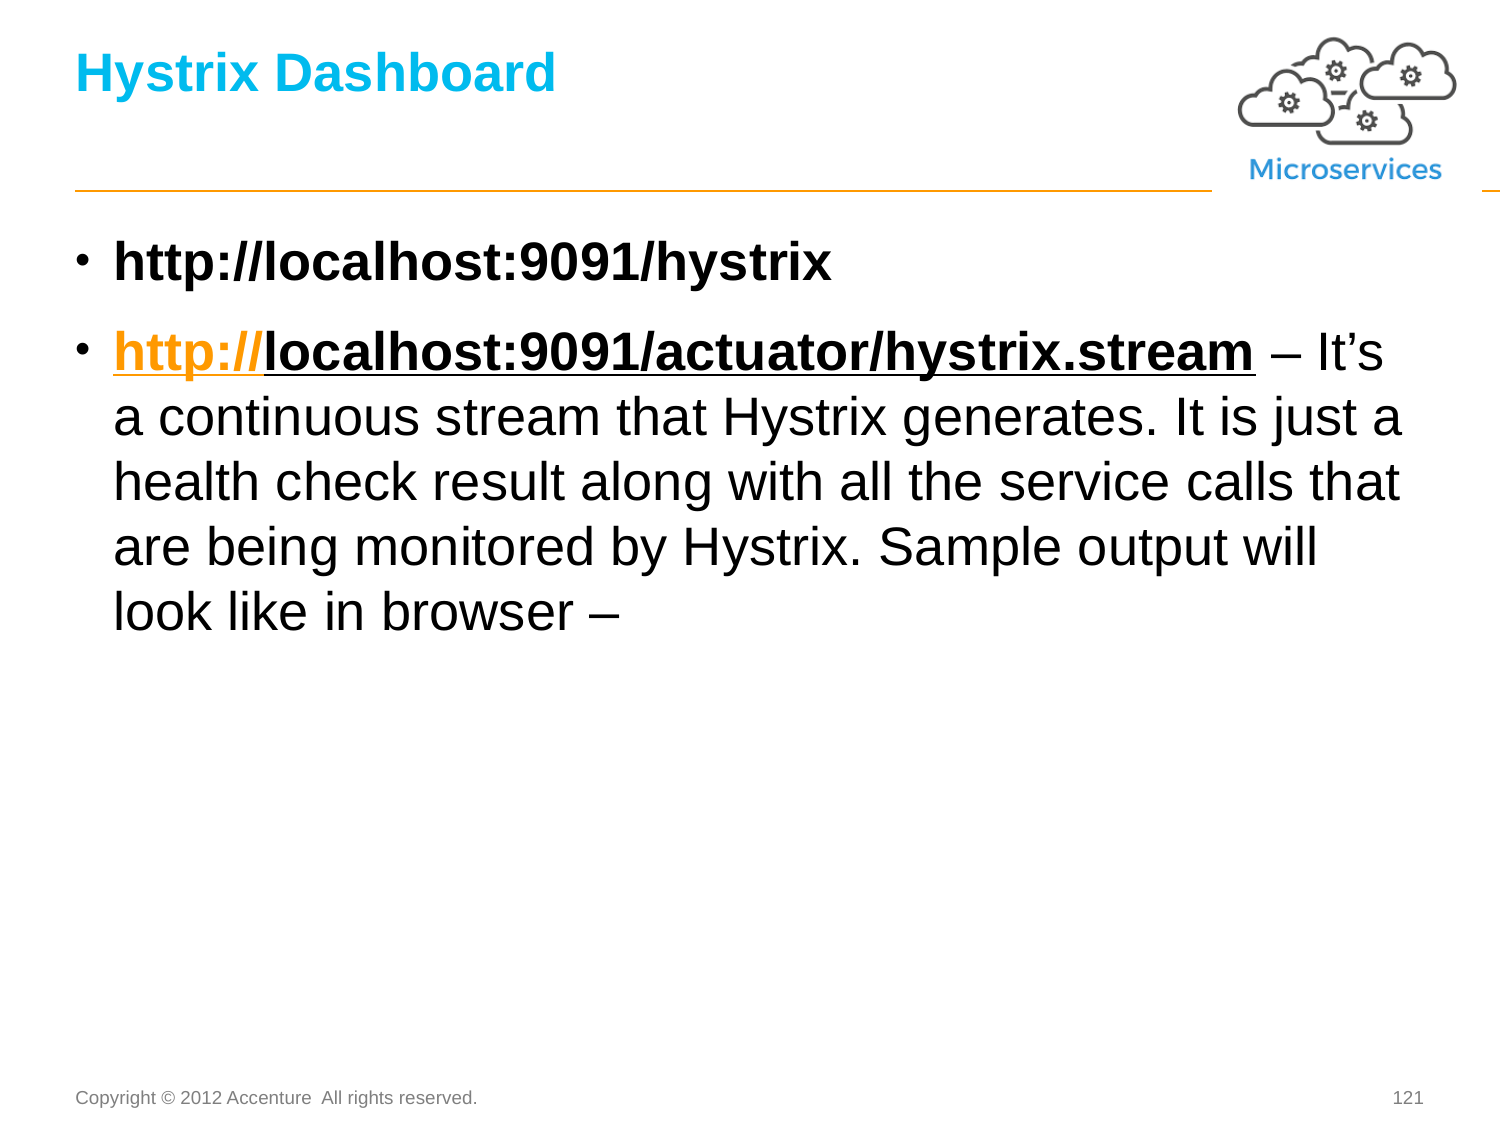

# Hystrix Dashboard
http://localhost:9091/hystrix
http://localhost:9091/actuator/hystrix.stream – It’s a continuous stream that Hystrix generates. It is just a health check result along with all the service calls that are being monitored by Hystrix. Sample output will look like in browser –